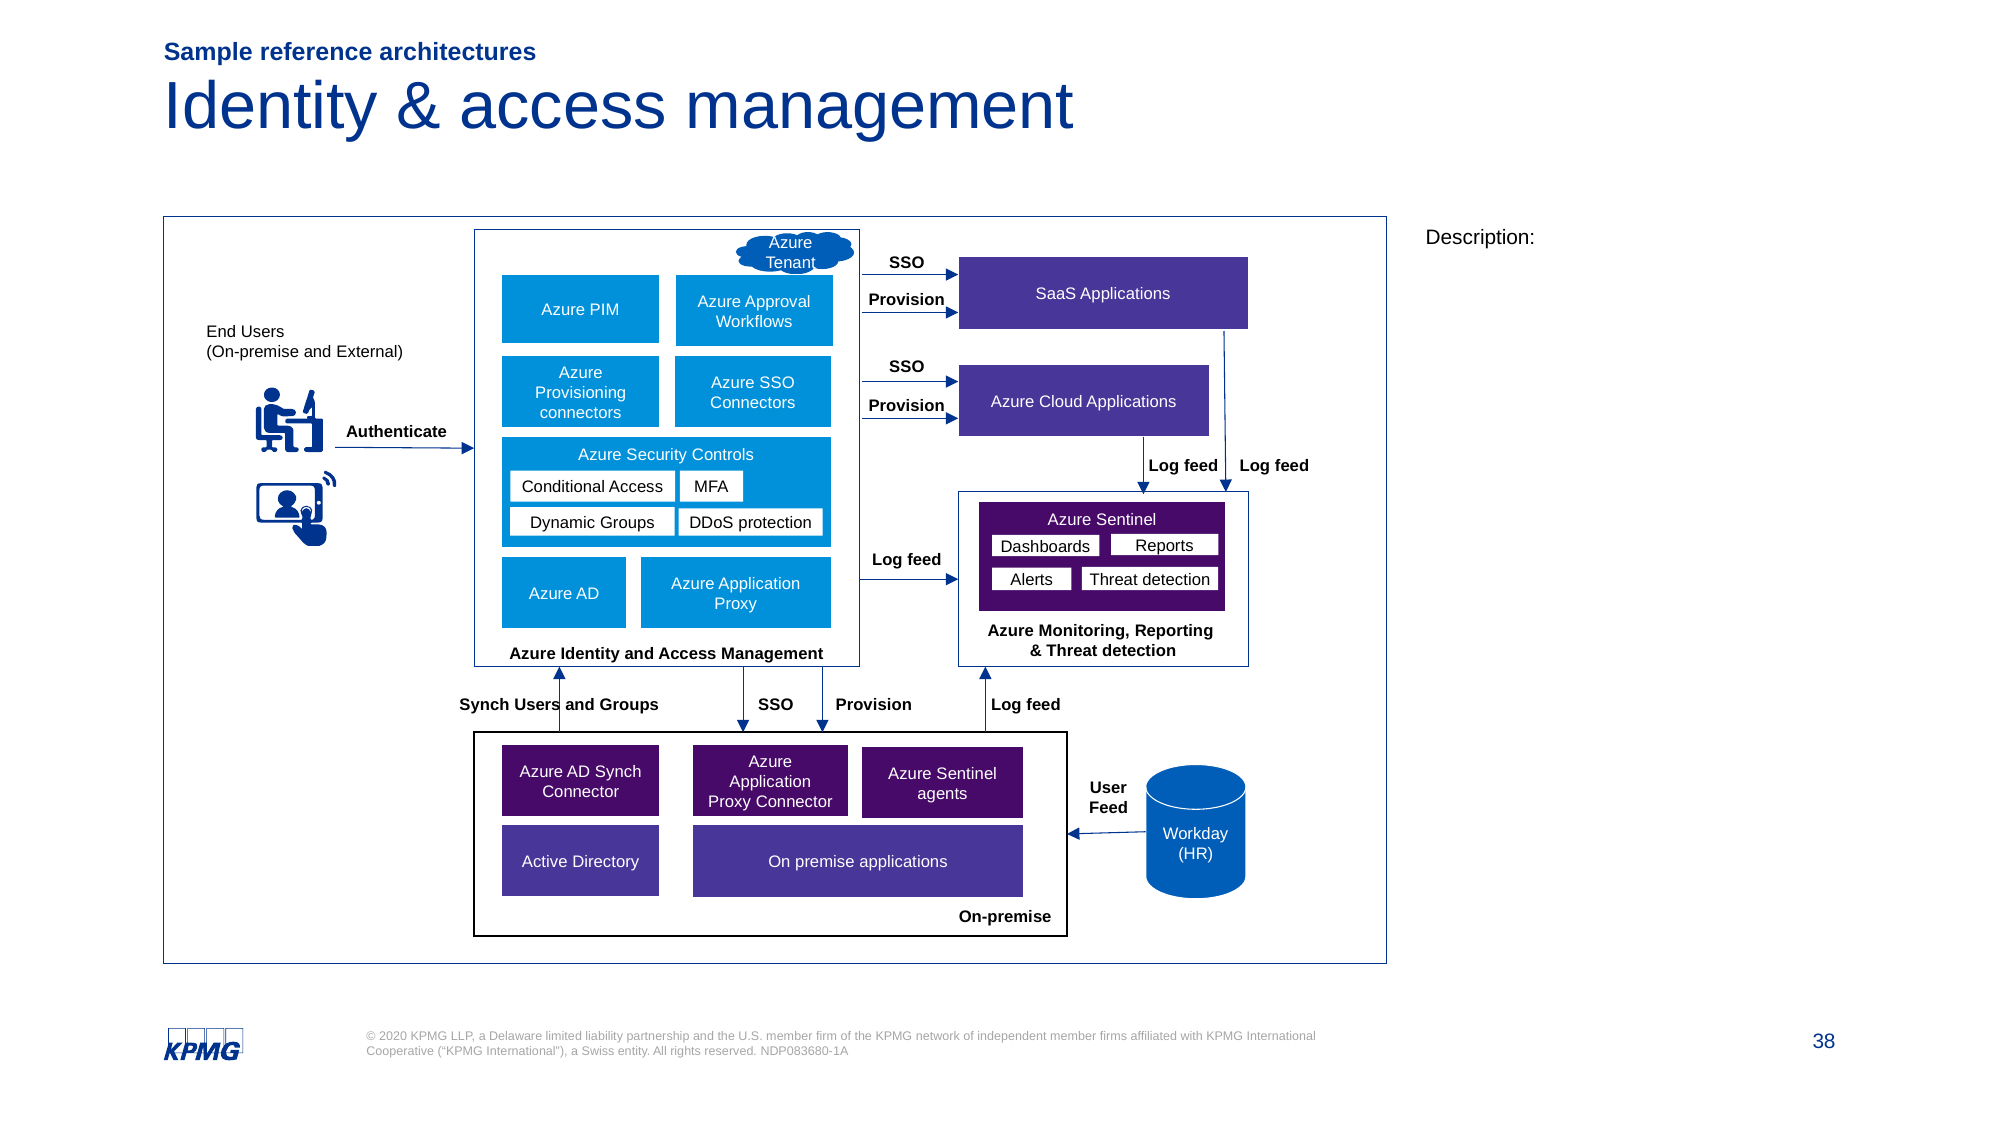

Sample reference architectures
# Identity & access management

Azure Tenant
SSO
SaaS Applications
Azure PIM
Azure Approval Workflows
Provision
End Users
(On-premise and External)
Azure Provisioning connectors
Azure SSO Connectors
SSO
Azure Cloud Applications

Provision

Authenticate
Azure Security Controls
Log feed
Log feed
Conditional Access
MFA

Azure Monitoring, Reporting
& Threat detection
Azure Sentinel
Dynamic Groups
DDoS protection
Reports
Dashboards
Log feed
Azure AD
Azure Application Proxy
Threat detection
Alerts
Azure Identity and Access Management
Synch Users and Groups
SSO
Provision
Log feed

Azure AD Synch Connector
Azure Application Proxy Connector
Azure Sentinel agents
Workday
(HR)
User Feed
Active Directory
On premise applications
On-premise
Description: